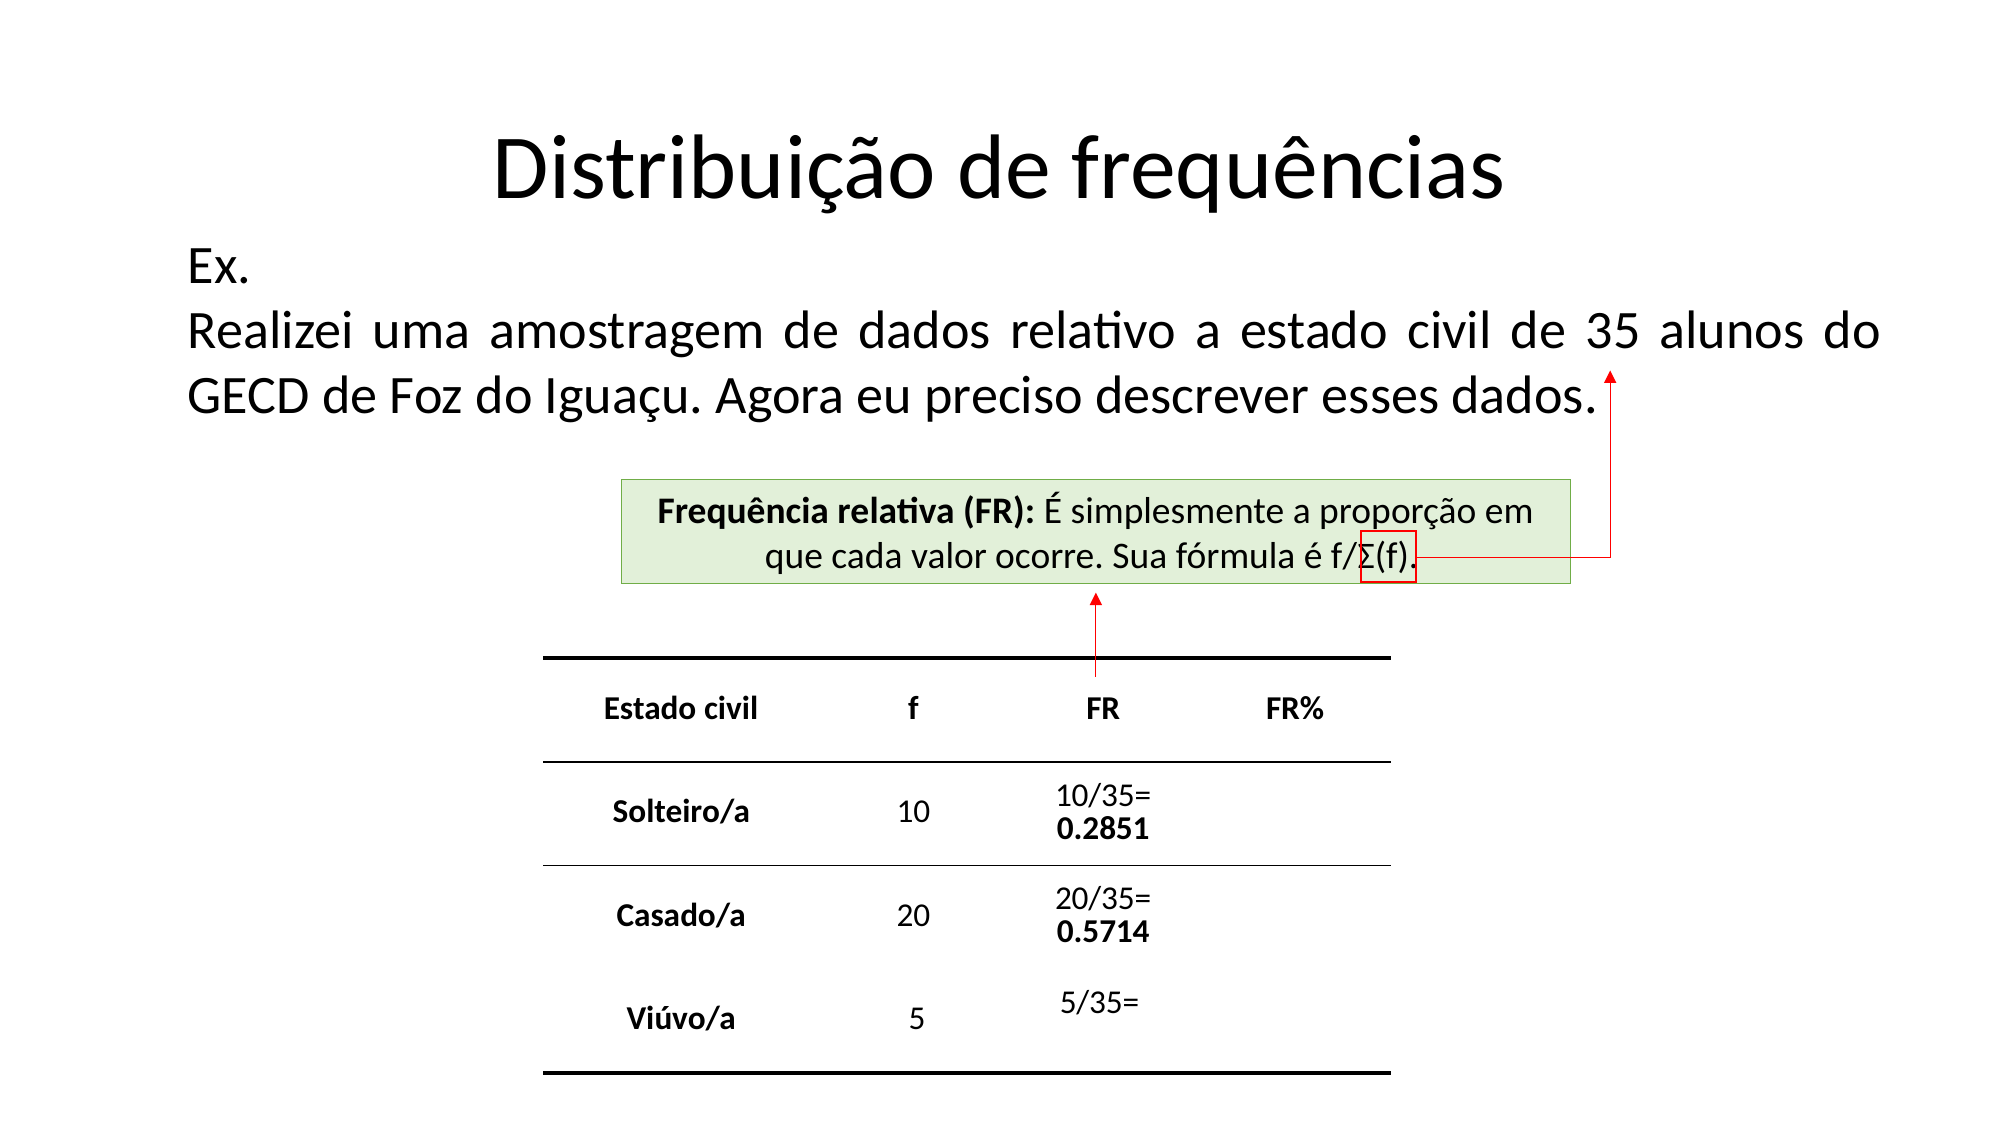

# Distribuição de frequências
Ex.
Realizei uma amostragem de dados relativo a estado civil de 35 alunos do GECD de Foz do Iguaçu. Agora eu preciso descrever esses dados.
Frequência relativa (FR): É simplesmente a proporção em que cada valor ocorre. Sua fórmula é f/Σ(f).

| Estado civil | f | FR | FR% |
| --- | --- | --- | --- |
| Solteiro/a | 10 | 10/35= 0.2851 |  |
| Casado/a | 20 | 20/35= 0.5714 |  |
| Viúvo/a | 5 | 5/35= |  |